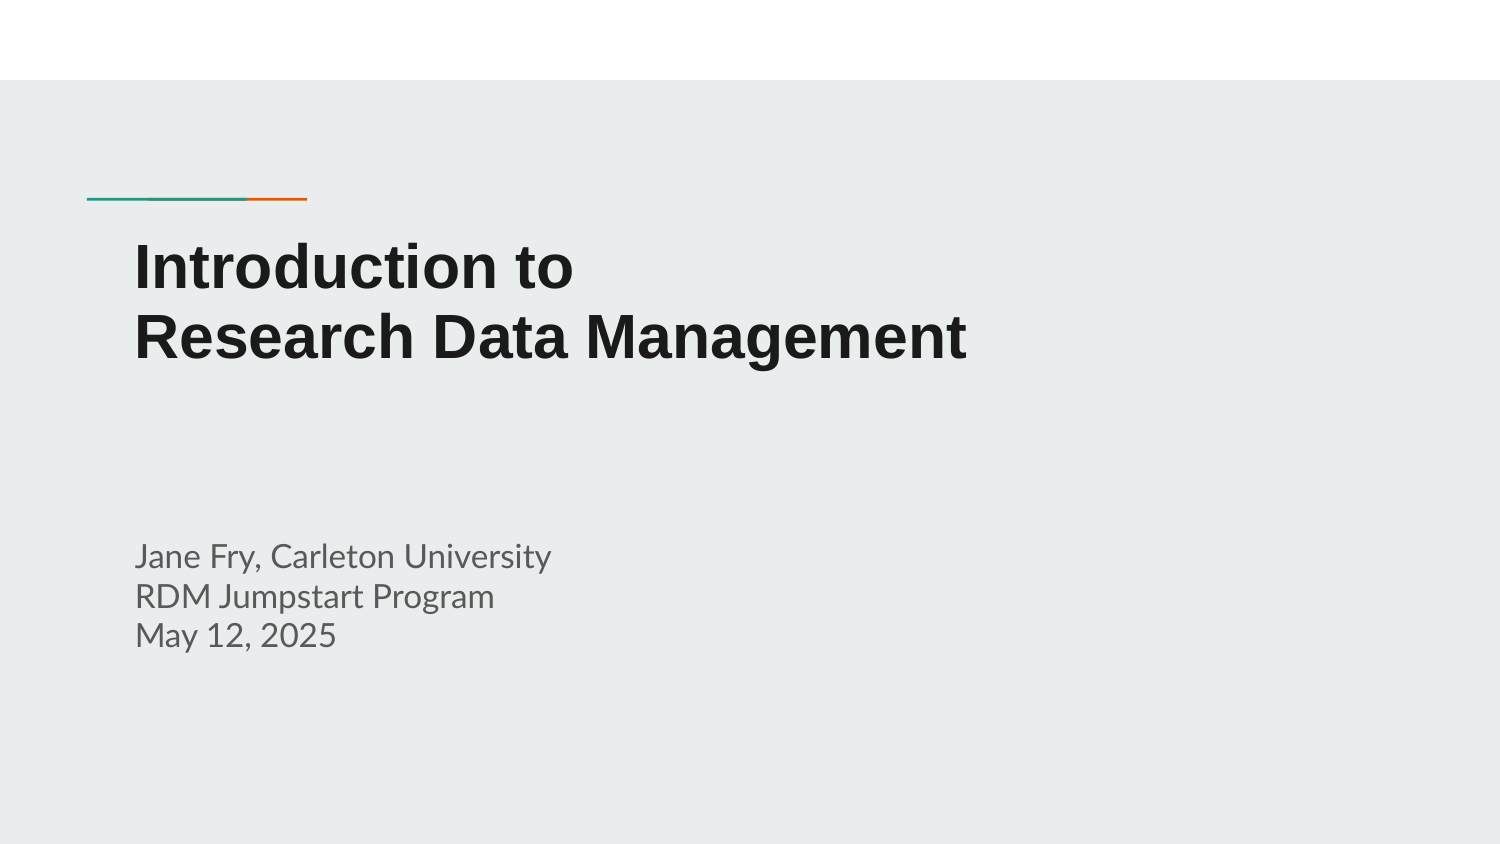

# Introduction to Research Data Management
Jane Fry, Carleton University
RDM Jumpstart Program
May 12, 2025